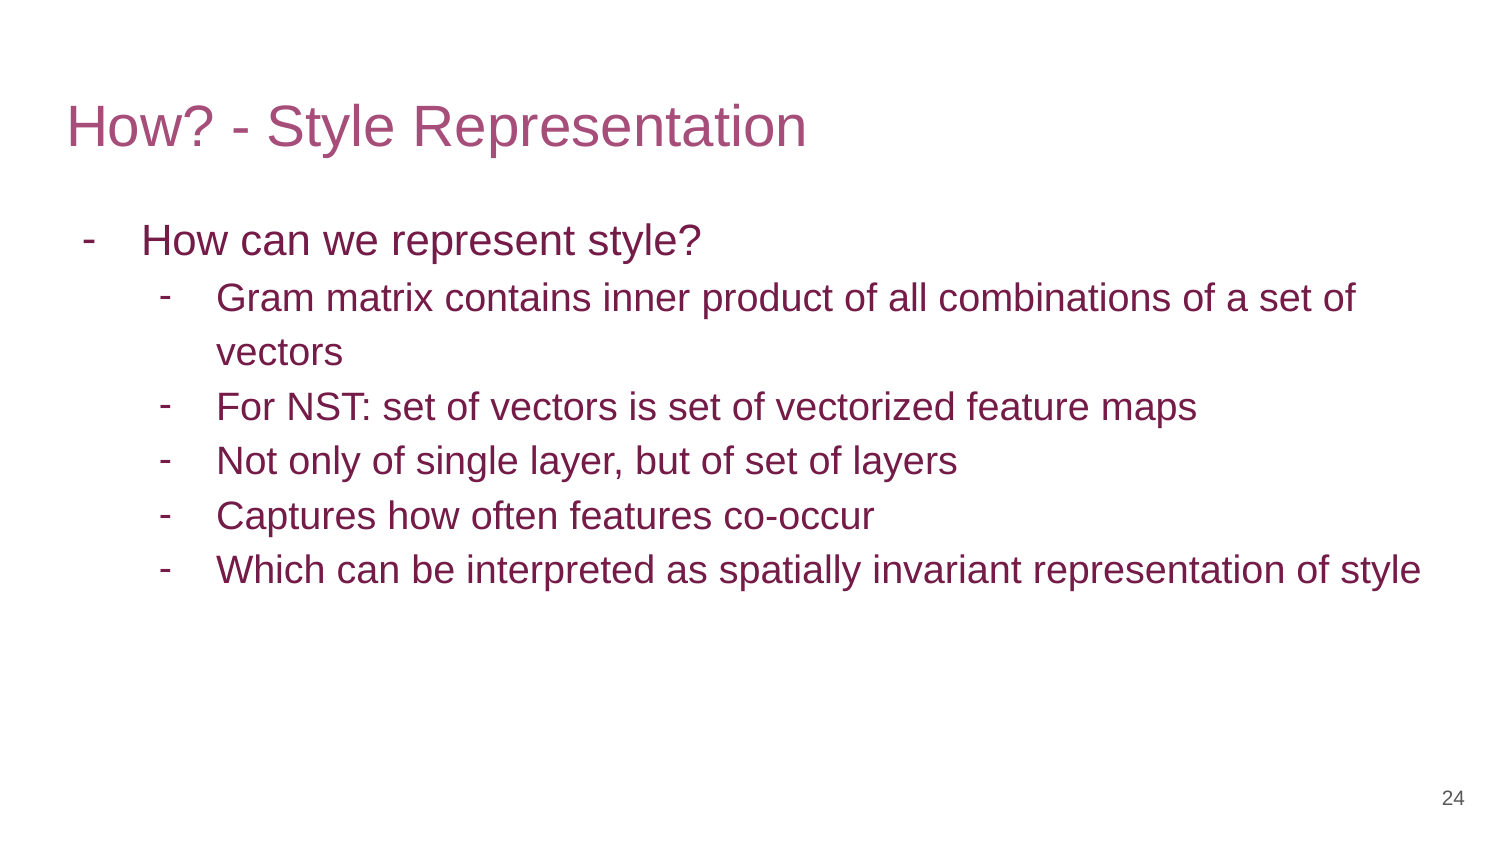

# How? - Style Representation
How can we represent style?
Gram matrix contains inner product of all combinations of a set of vectors
For NST: set of vectors is set of vectorized feature maps
Not only of single layer, but of set of layers
Captures how often features co-occur
Which can be interpreted as spatially invariant representation of style

24